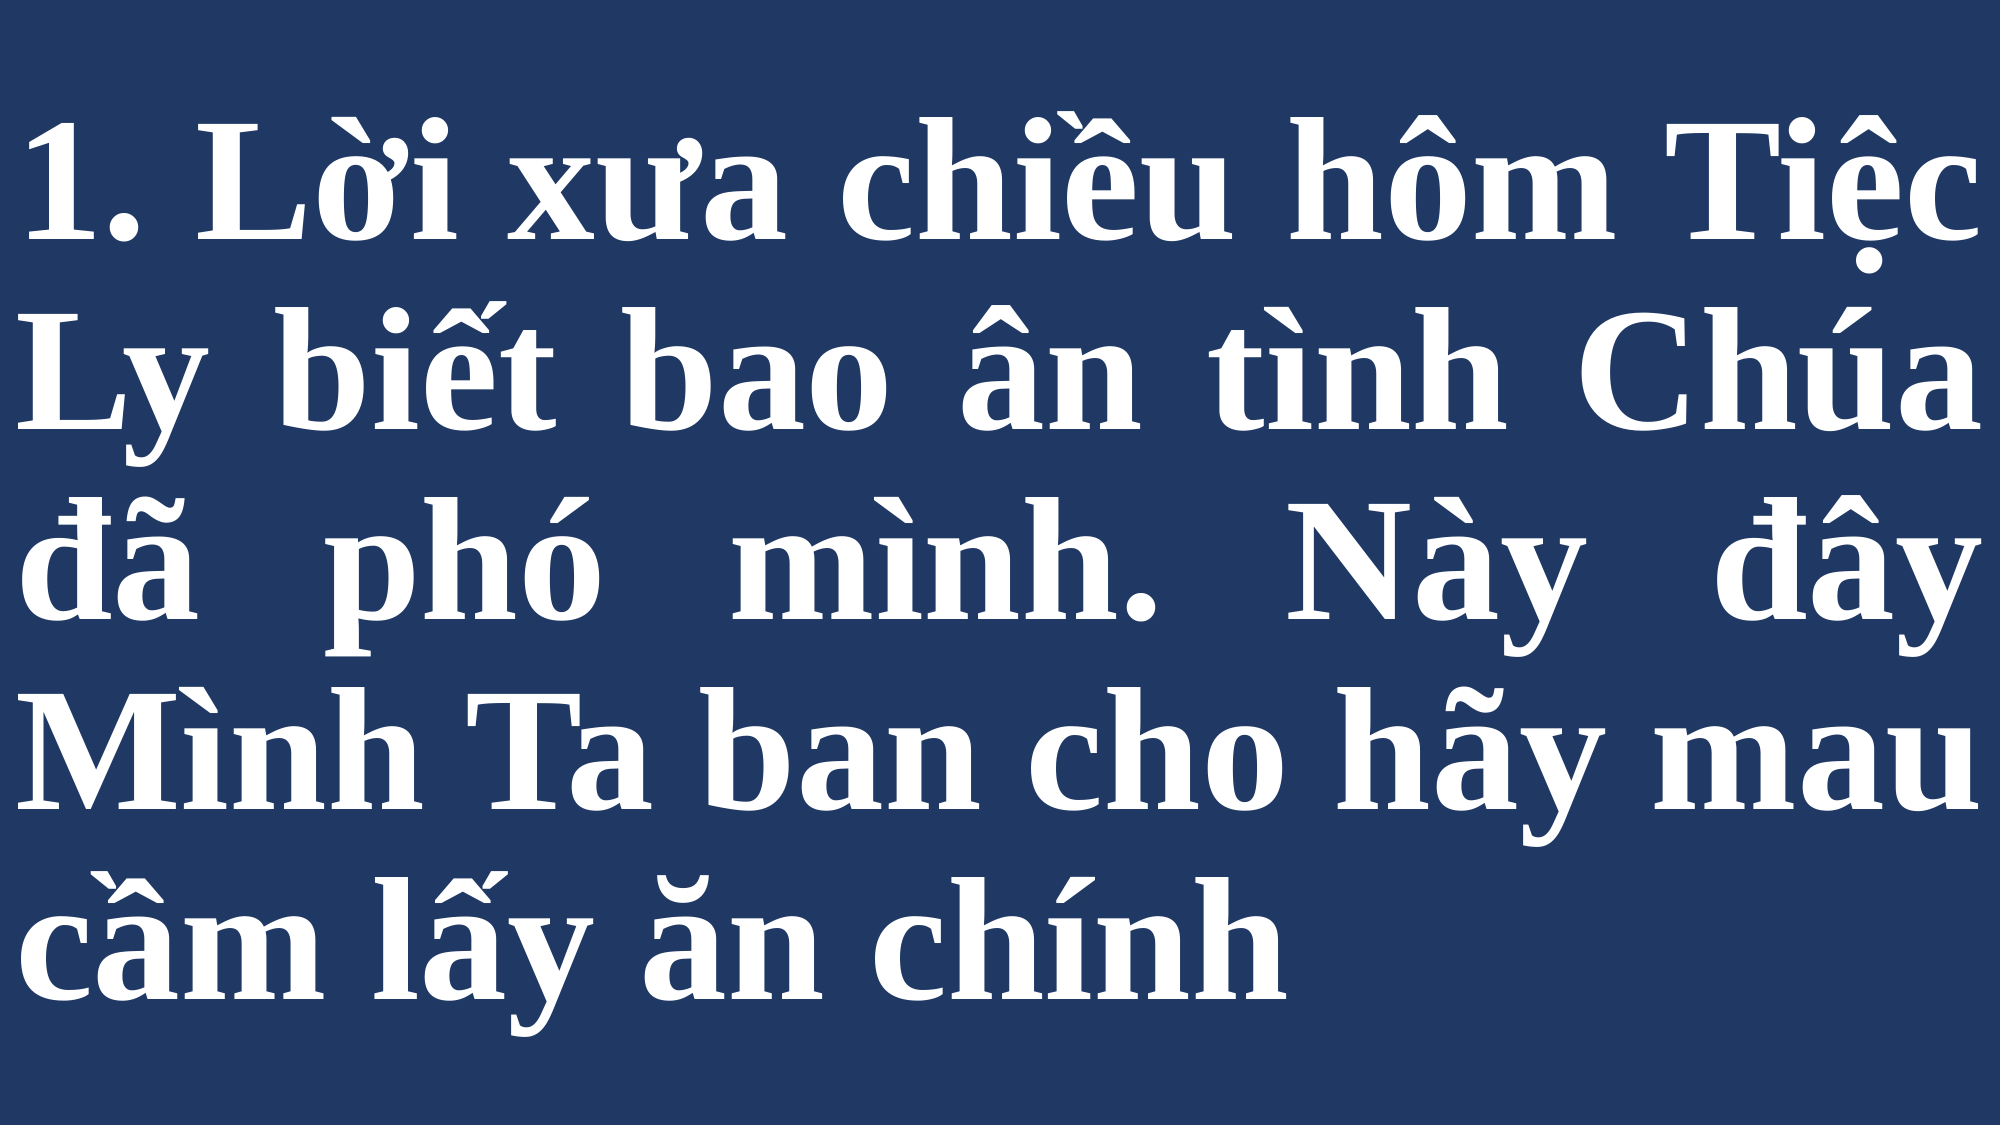

# 1. Lời xưa chiều hôm Tiệc Ly biết bao ân tình Chúa đã phó mình. Này đây Mình Ta ban cho hãy mau cầm lấy ăn chính